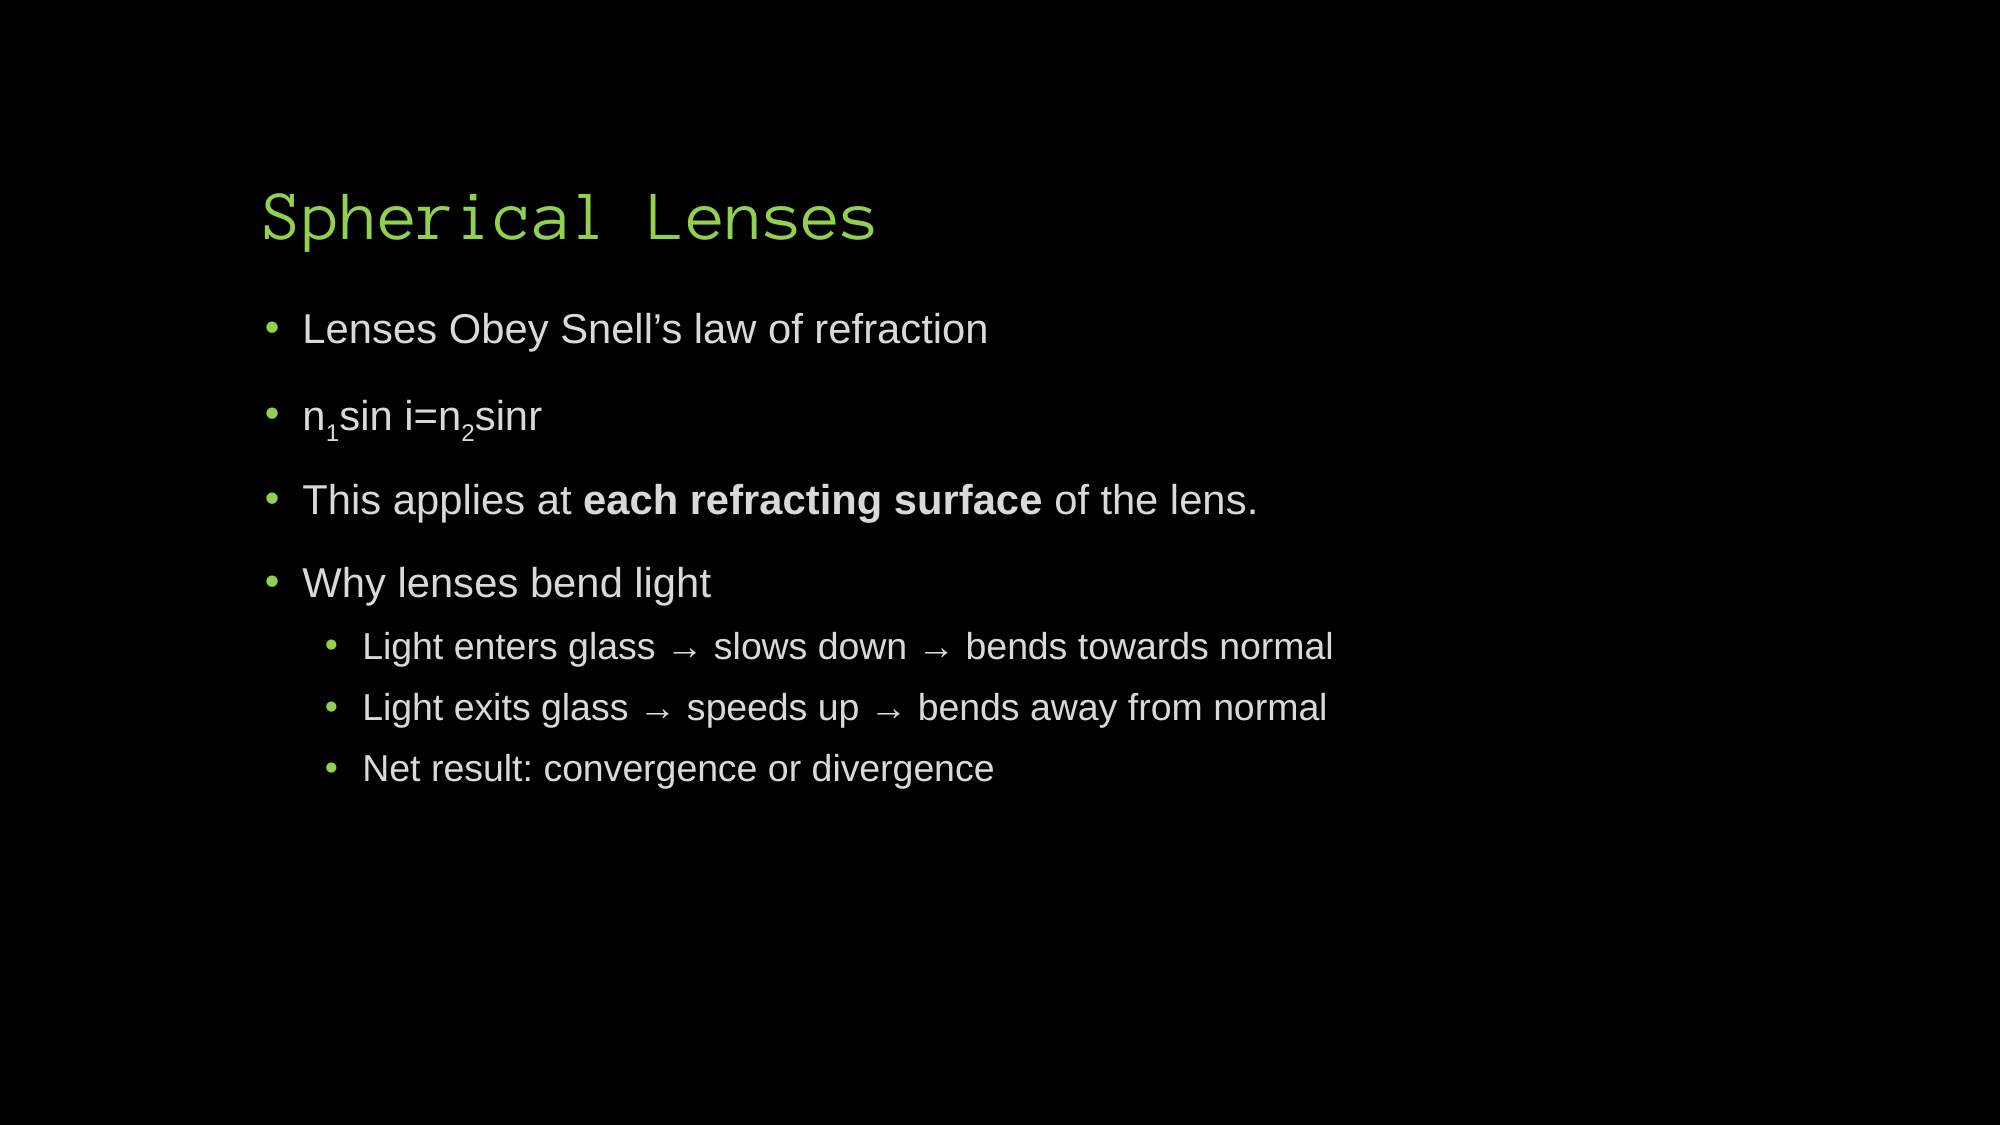

# Spherical Lenses
Lenses Obey Snell’s law of refraction
n1sin i=n2sinr
This applies at each refracting surface of the lens.
Why lenses bend light
Light enters glass → slows down → bends towards normal
Light exits glass → speeds up → bends away from normal
Net result: convergence or divergence